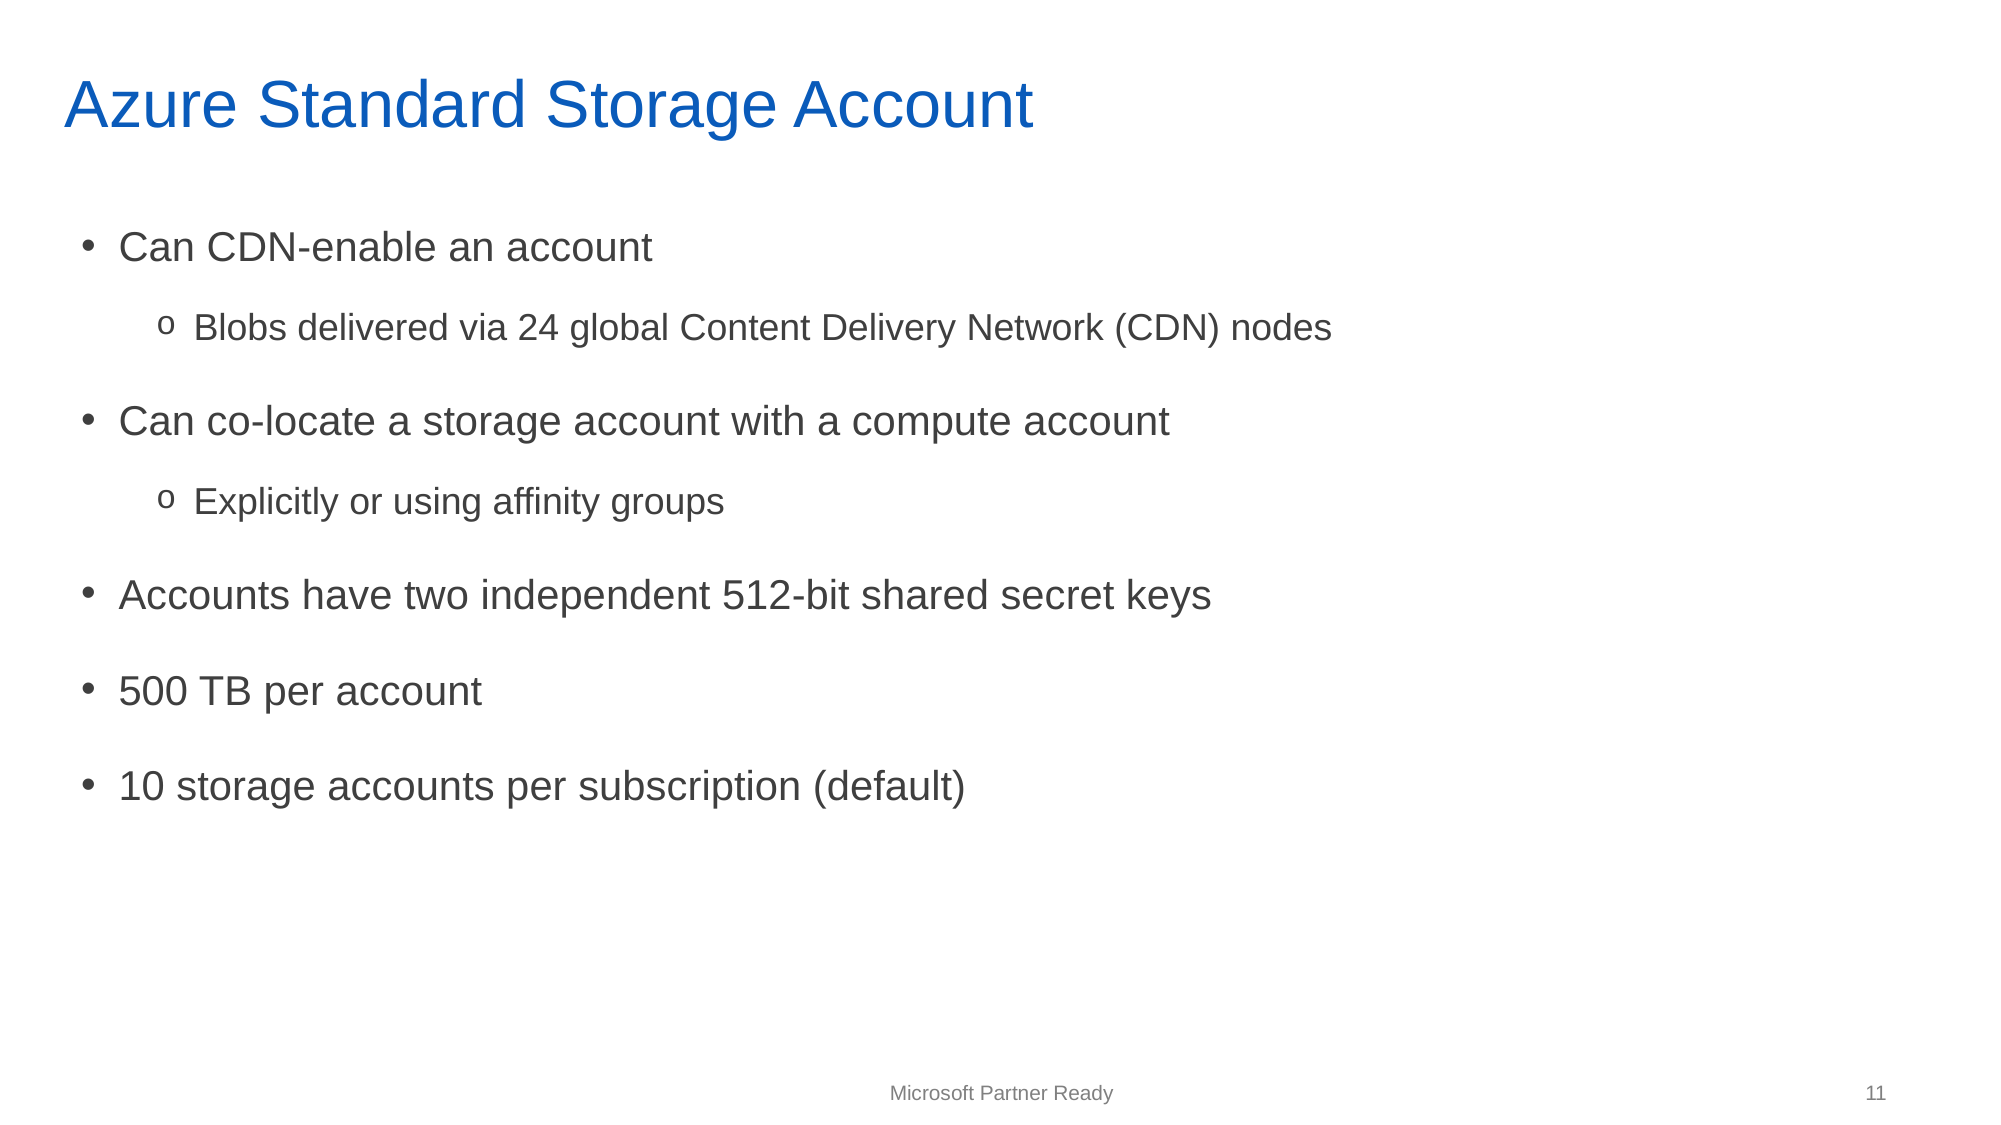

# Azure Standard Storage Account
Can CDN-enable an account
Blobs delivered via 24 global Content Delivery Network (CDN) nodes
Can co-locate a storage account with a compute account
Explicitly or using affinity groups
Accounts have two independent 512-bit shared secret keys
500 TB per account
10 storage accounts per subscription (default)

11